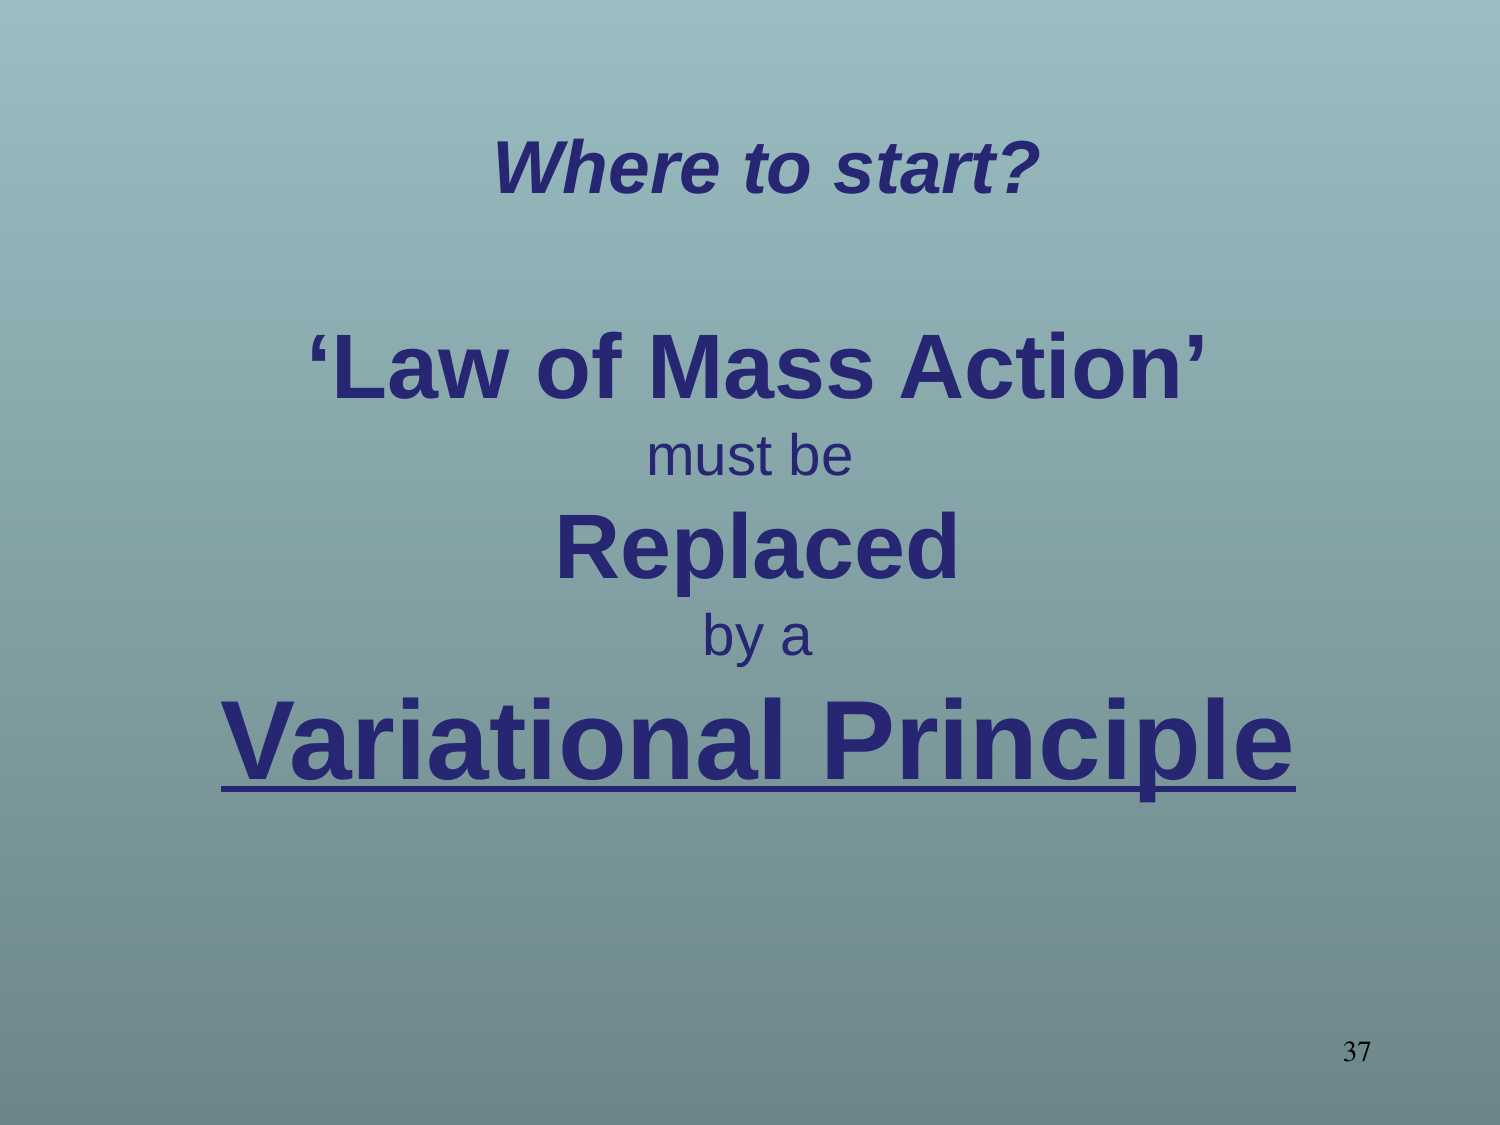

Where to start?
‘Law of Mass Action’
must be
Replaced
by a
Variational Principle
37